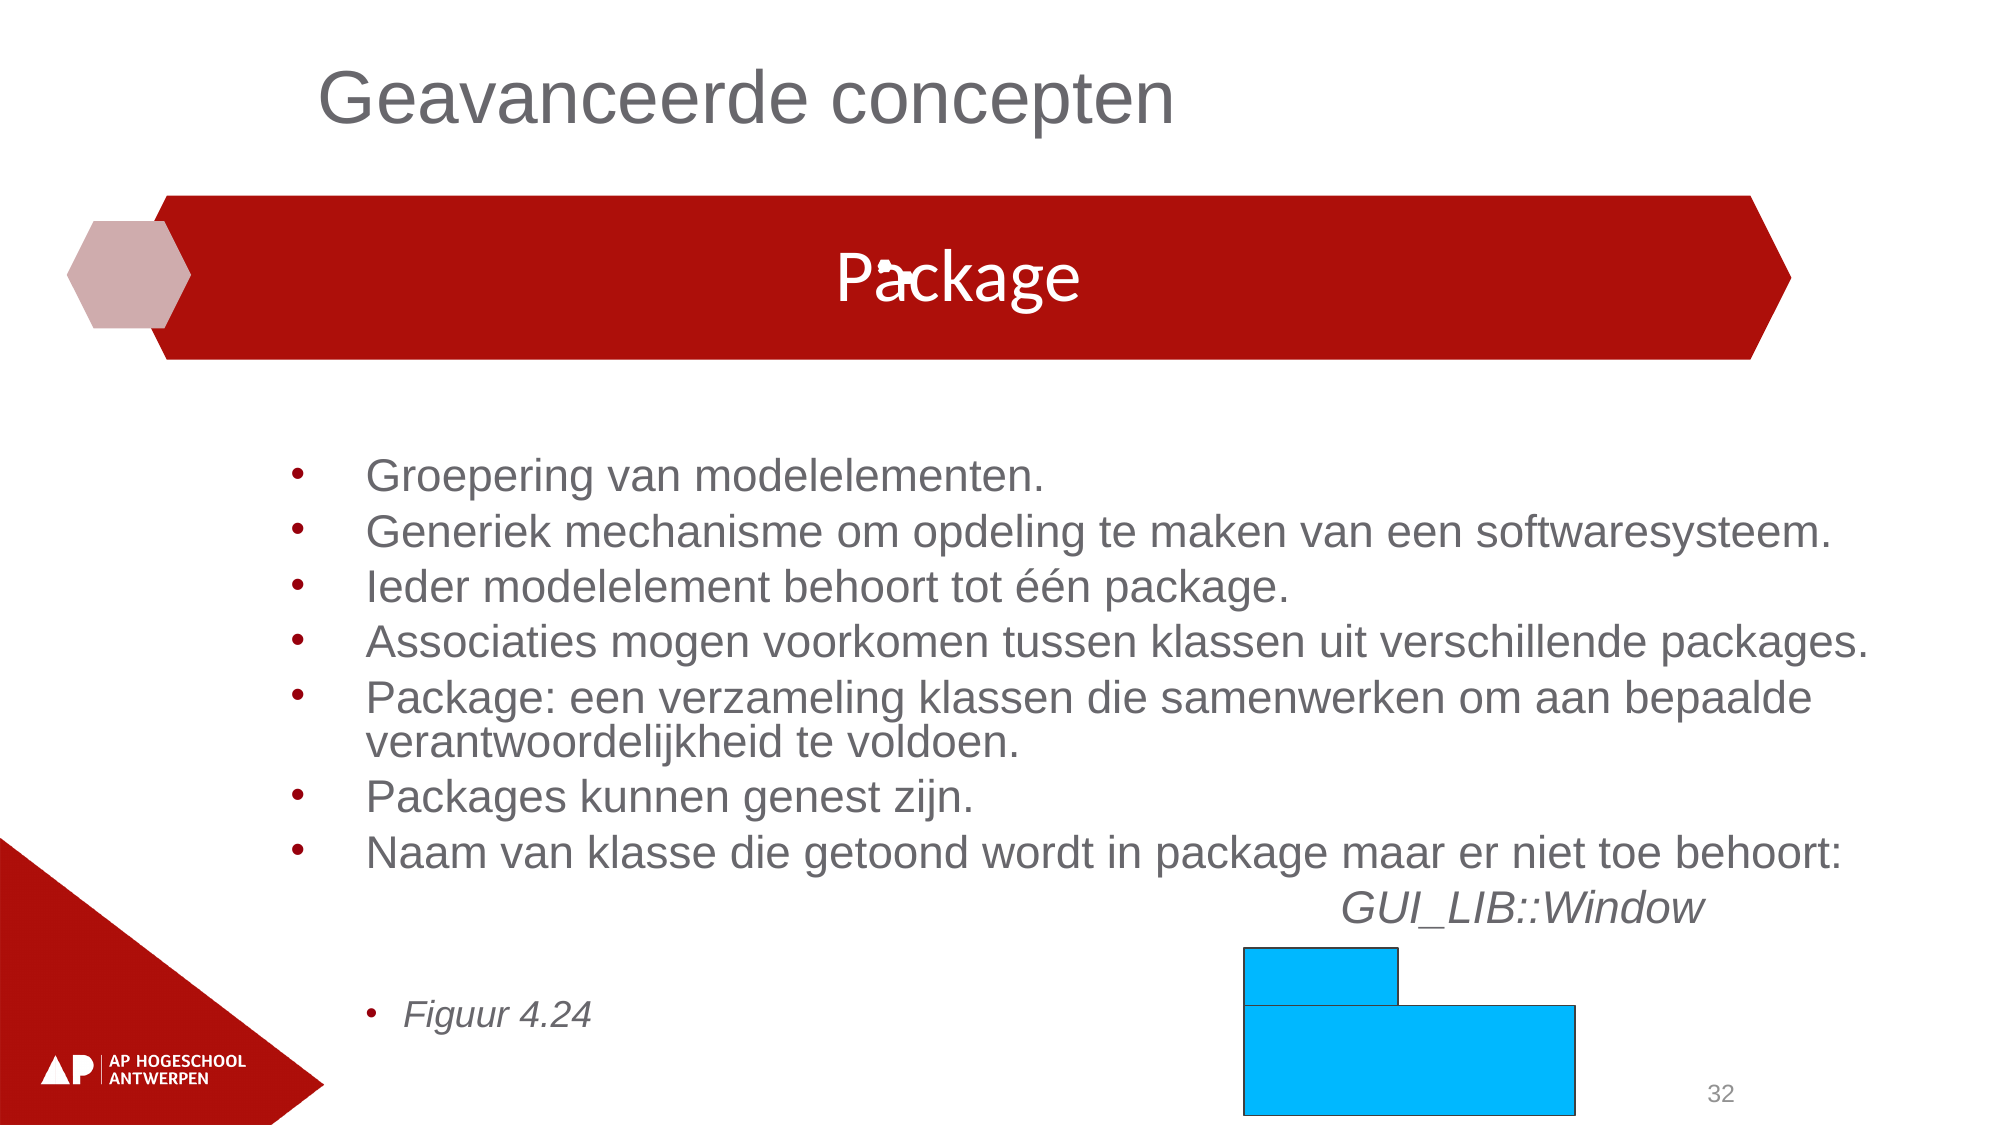

Geavanceerde concepten
Package

Groepering van modelelementen.
Generiek mechanisme om opdeling te maken van een softwaresysteem.
Ieder modelelement behoort tot één package.
Associaties mogen voorkomen tussen klassen uit verschillende packages.
Package: een verzameling klassen die samenwerken om aan bepaalde verantwoordelijkheid te voldoen.
Packages kunnen genest zijn.
Naam van klasse die getoond wordt in package maar er niet toe behoort:
							GUI_LIB::Window

Figuur 4.24

32